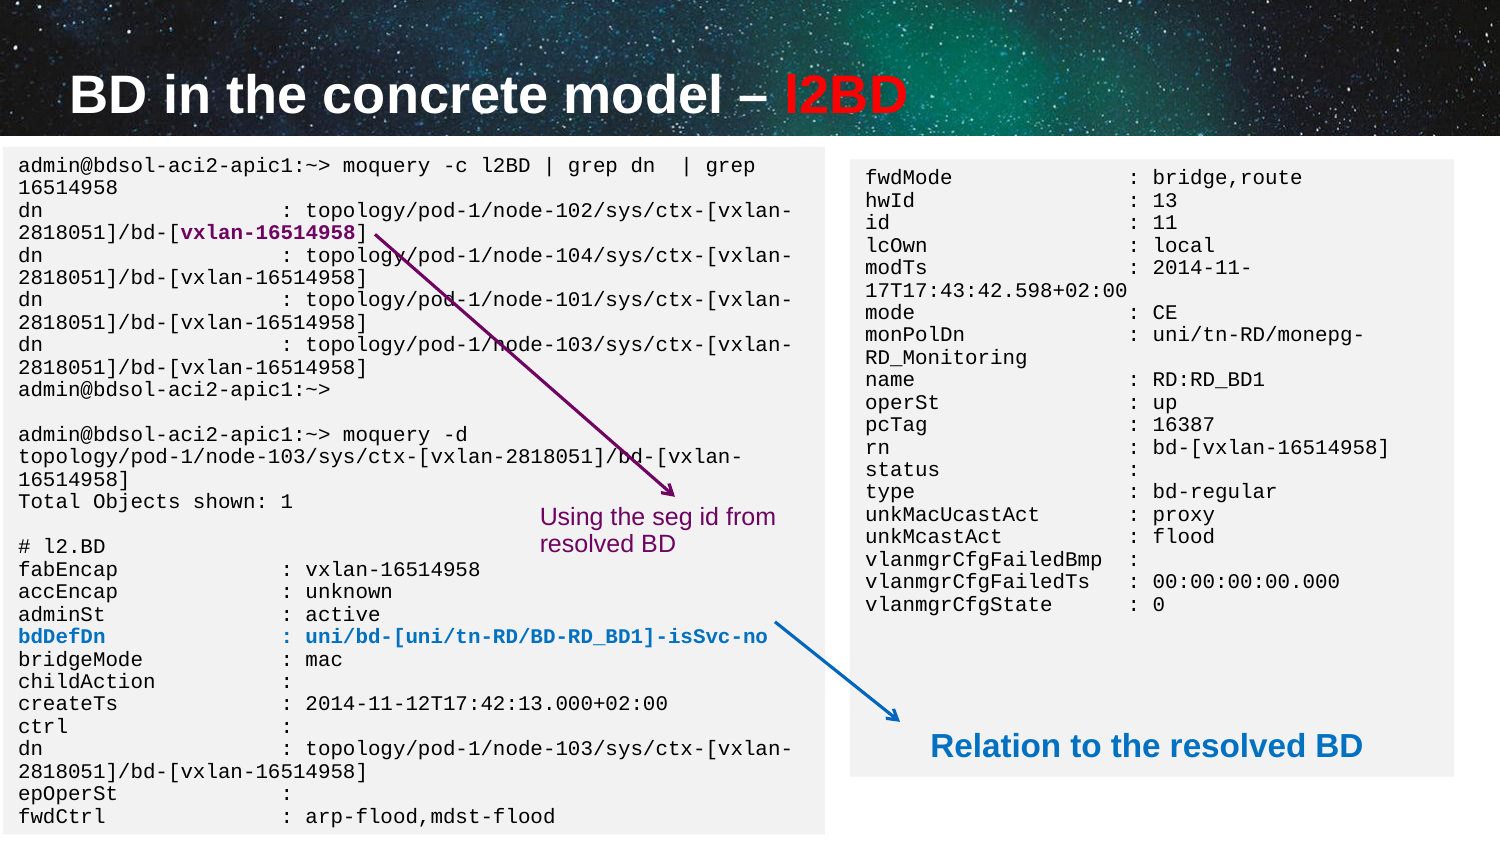

# BD in the concrete model – l2BD
admin@bdsol-aci2-apic1:~> moquery -c l2BD | grep dn  | grep 16514958
dn                   : topology/pod-1/node-102/sys/ctx-[vxlan-2818051]/bd-[vxlan-16514958]
dn                   : topology/pod-1/node-104/sys/ctx-[vxlan-2818051]/bd-[vxlan-16514958]
dn                   : topology/pod-1/node-101/sys/ctx-[vxlan-2818051]/bd-[vxlan-16514958]
dn                   : topology/pod-1/node-103/sys/ctx-[vxlan-2818051]/bd-[vxlan-16514958]
admin@bdsol-aci2-apic1:~>

admin@bdsol-aci2-apic1:~> moquery -d  topology/pod-1/node-103/sys/ctx-[vxlan-2818051]/bd-[vxlan-16514958]
Total Objects shown: 1

# l2.BD
fabEncap             : vxlan-16514958
accEncap             : unknown
adminSt              : active
bdDefDn              : uni/bd-[uni/tn-RD/BD-RD_BD1]-isSvc-no
bridgeMode           : mac
childAction          :
createTs             : 2014-11-12T17:42:13.000+02:00
ctrl                 :
dn                   : topology/pod-1/node-103/sys/ctx-[vxlan-2818051]/bd-[vxlan-16514958]
epOperSt             :
fwdCtrl              : arp-flood,mdst-flood

fwdMode              : bridge,route
hwId                 : 13
id                   : 11
lcOwn                : local
modTs                : 2014-11-17T17:43:42.598+02:00
mode                 : CE
monPolDn             : uni/tn-RD/monepg-RD_Monitoring
name                 : RD:RD_BD1
operSt               : up
pcTag                : 16387
rn                   : bd-[vxlan-16514958]
status               :
type                 : bd-regular
unkMacUcastAct       : proxy
unkMcastAct          : flood
vlanmgrCfgFailedBmp  :
vlanmgrCfgFailedTs   : 00:00:00:00.000
vlanmgrCfgState      : 0

Using the seg id from resolved BD
Relation to the resolved BD